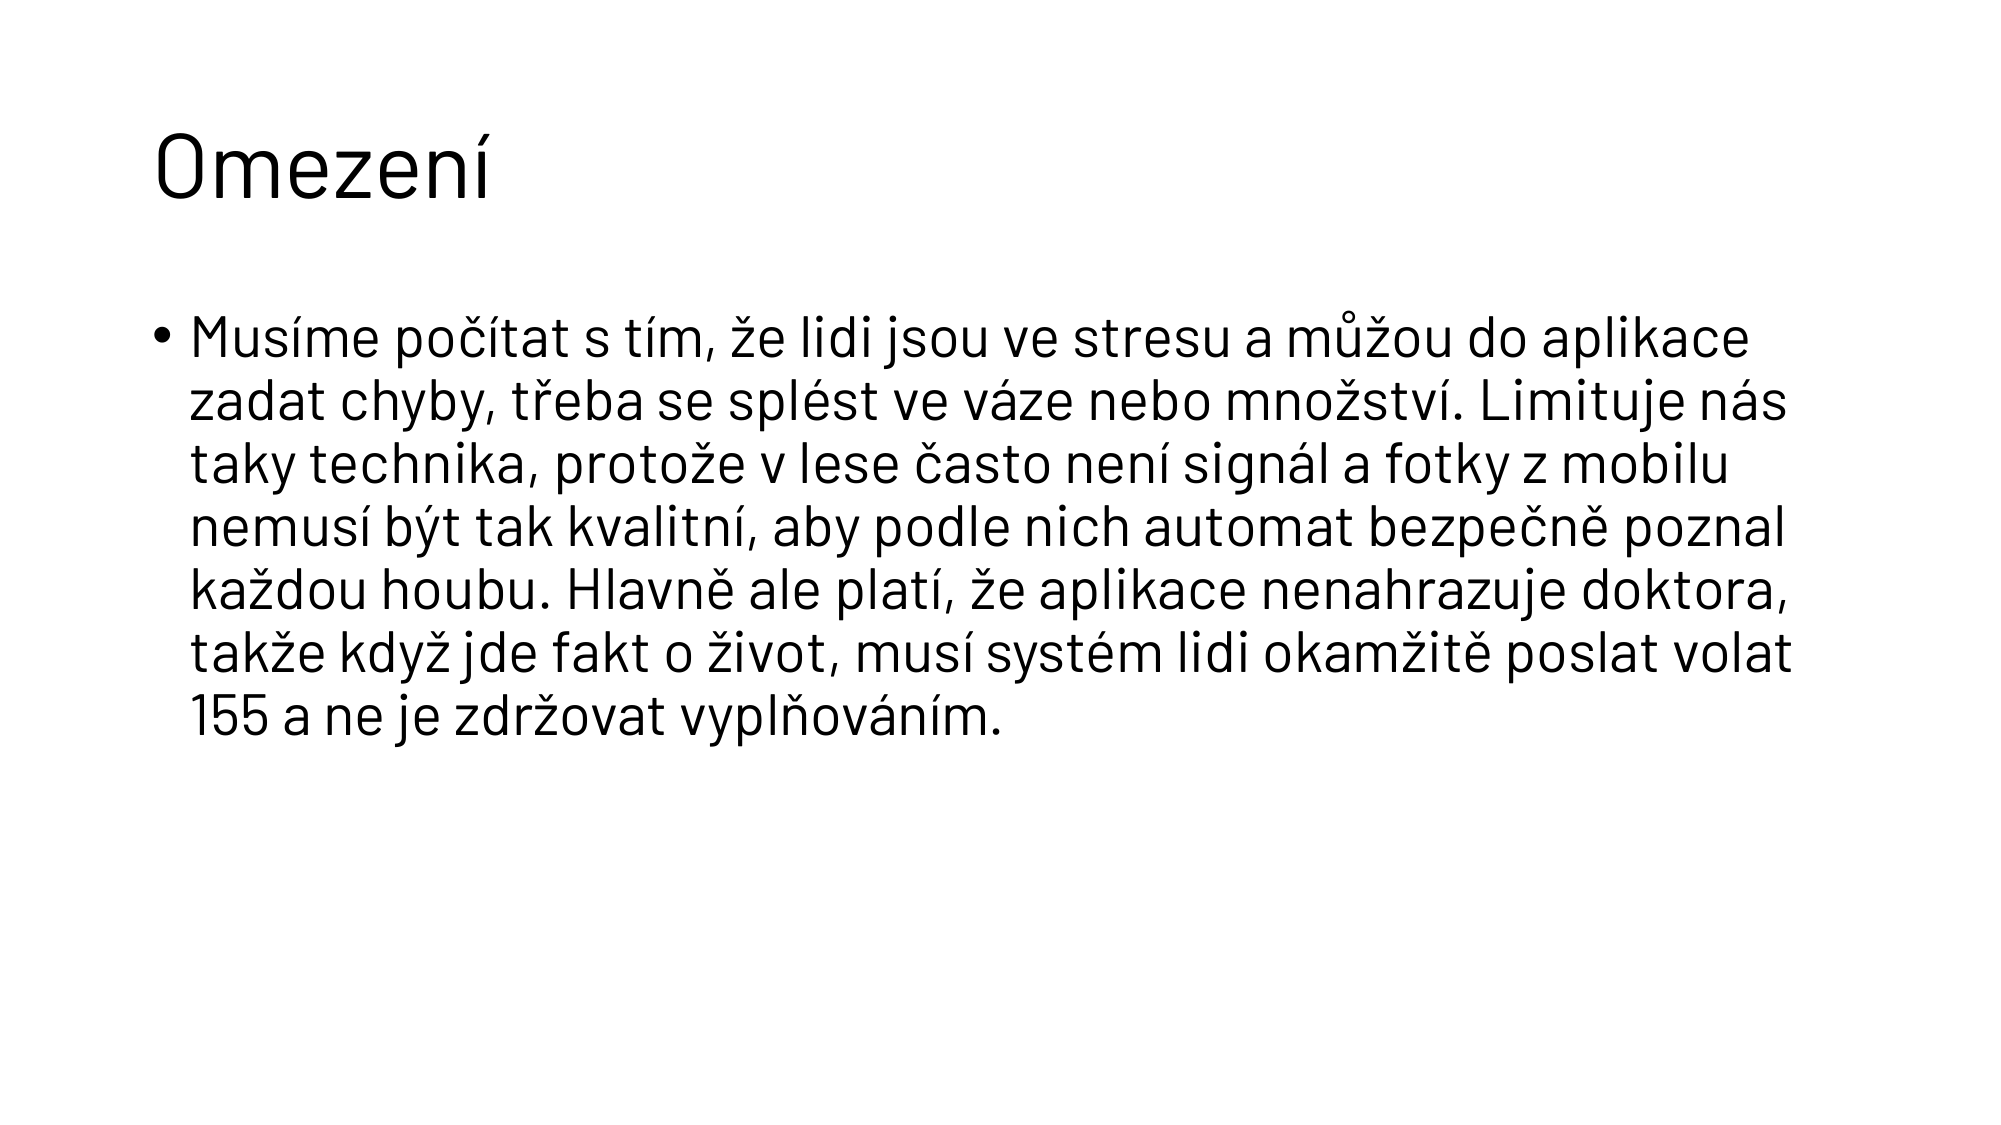

# Omezení
Musíme počítat s tím, že lidi jsou ve stresu a můžou do aplikace zadat chyby, třeba se splést ve váze nebo množství. Limituje nás taky technika, protože v lese často není signál a fotky z mobilu nemusí být tak kvalitní, aby podle nich automat bezpečně poznal každou houbu. Hlavně ale platí, že aplikace nenahrazuje doktora, takže když jde fakt o život, musí systém lidi okamžitě poslat volat 155 a ne je zdržovat vyplňováním.